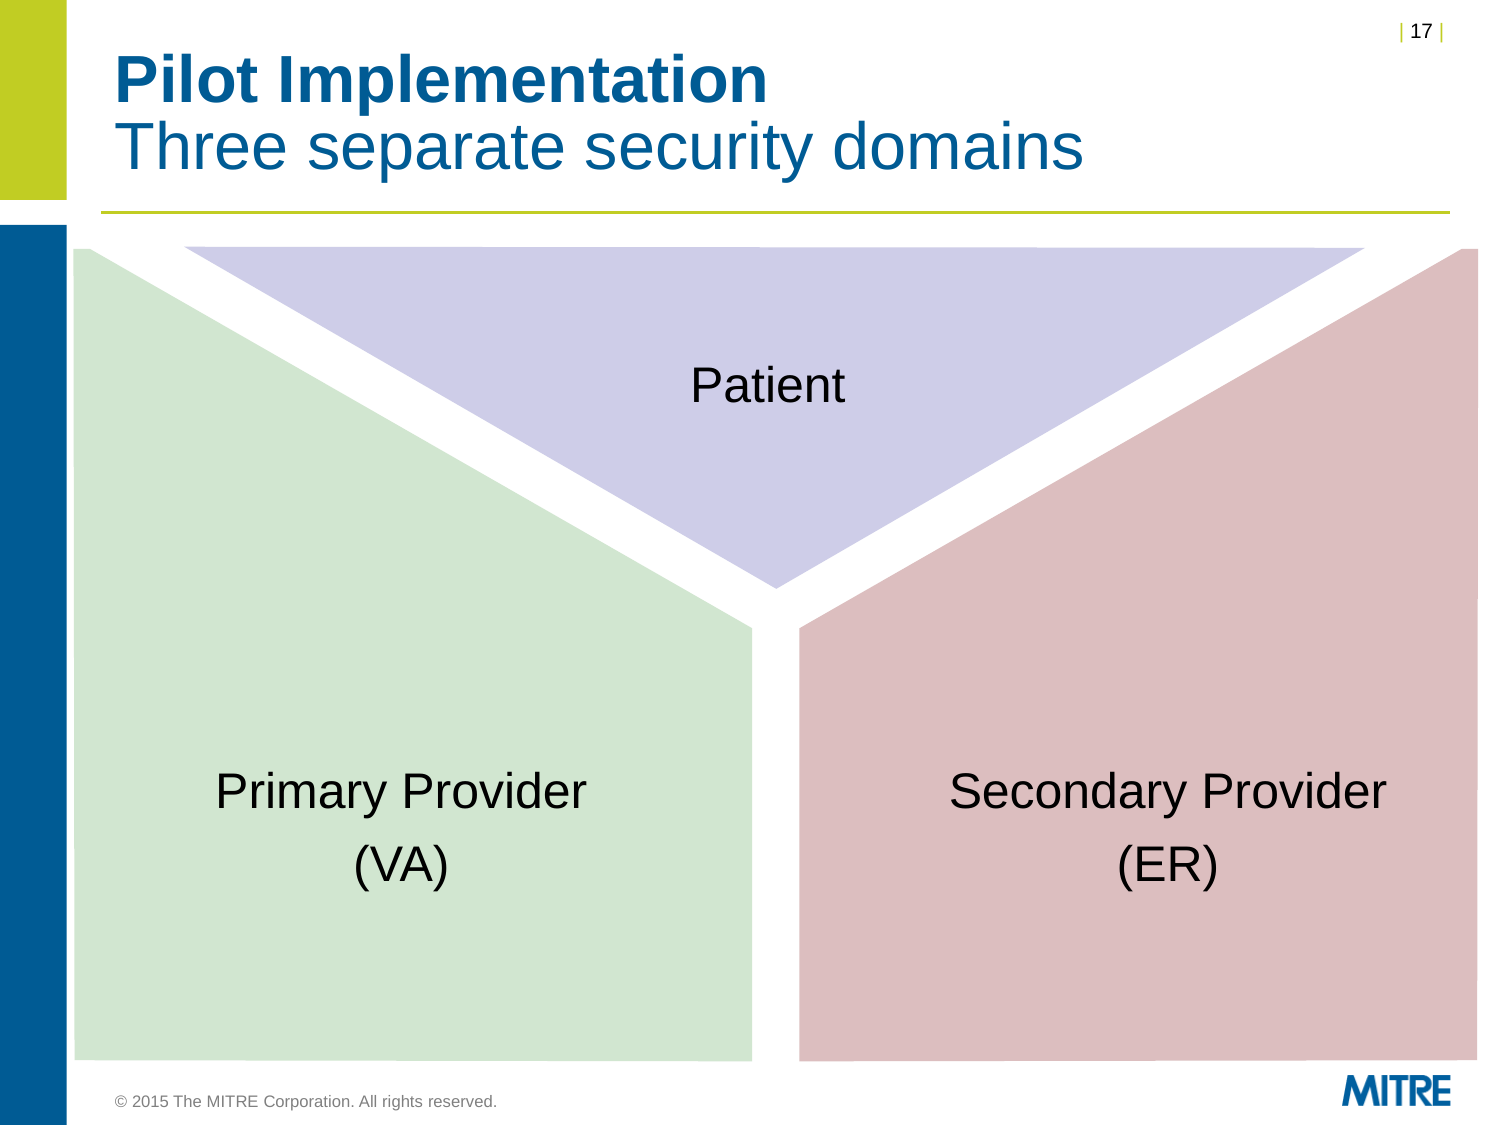

# Pilot Implementation Three separate security domains
Patient
Primary Provider
(VA)
Secondary Provider
(ER)